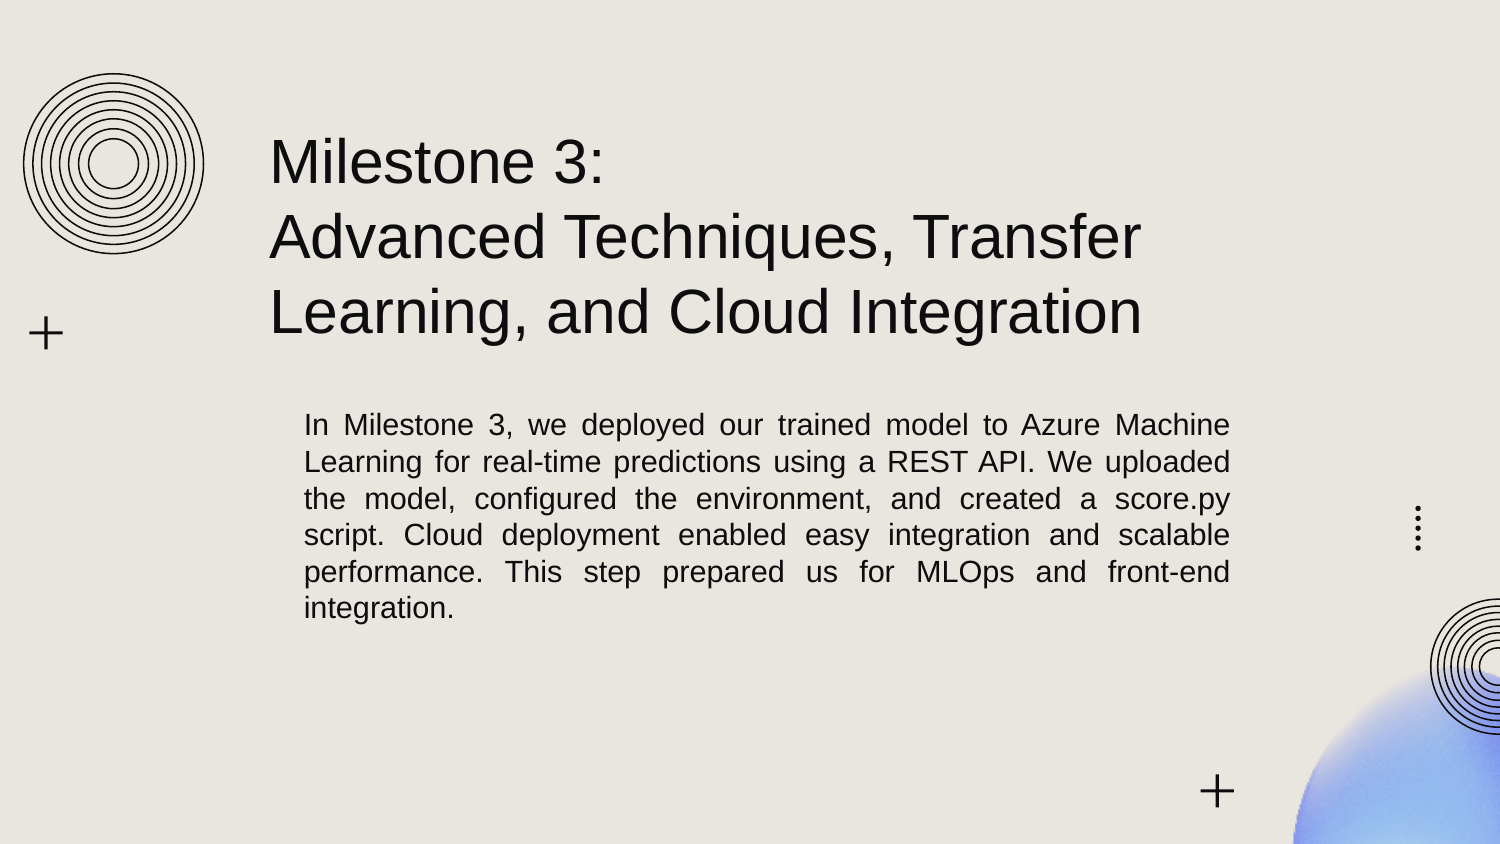

# Milestone 3: Advanced Techniques, Transfer Learning, and Cloud Integration
In Milestone 3, we deployed our trained model to Azure Machine Learning for real-time predictions using a REST API. We uploaded the model, configured the environment, and created a score.py script. Cloud deployment enabled easy integration and scalable performance. This step prepared us for MLOps and front-end integration.